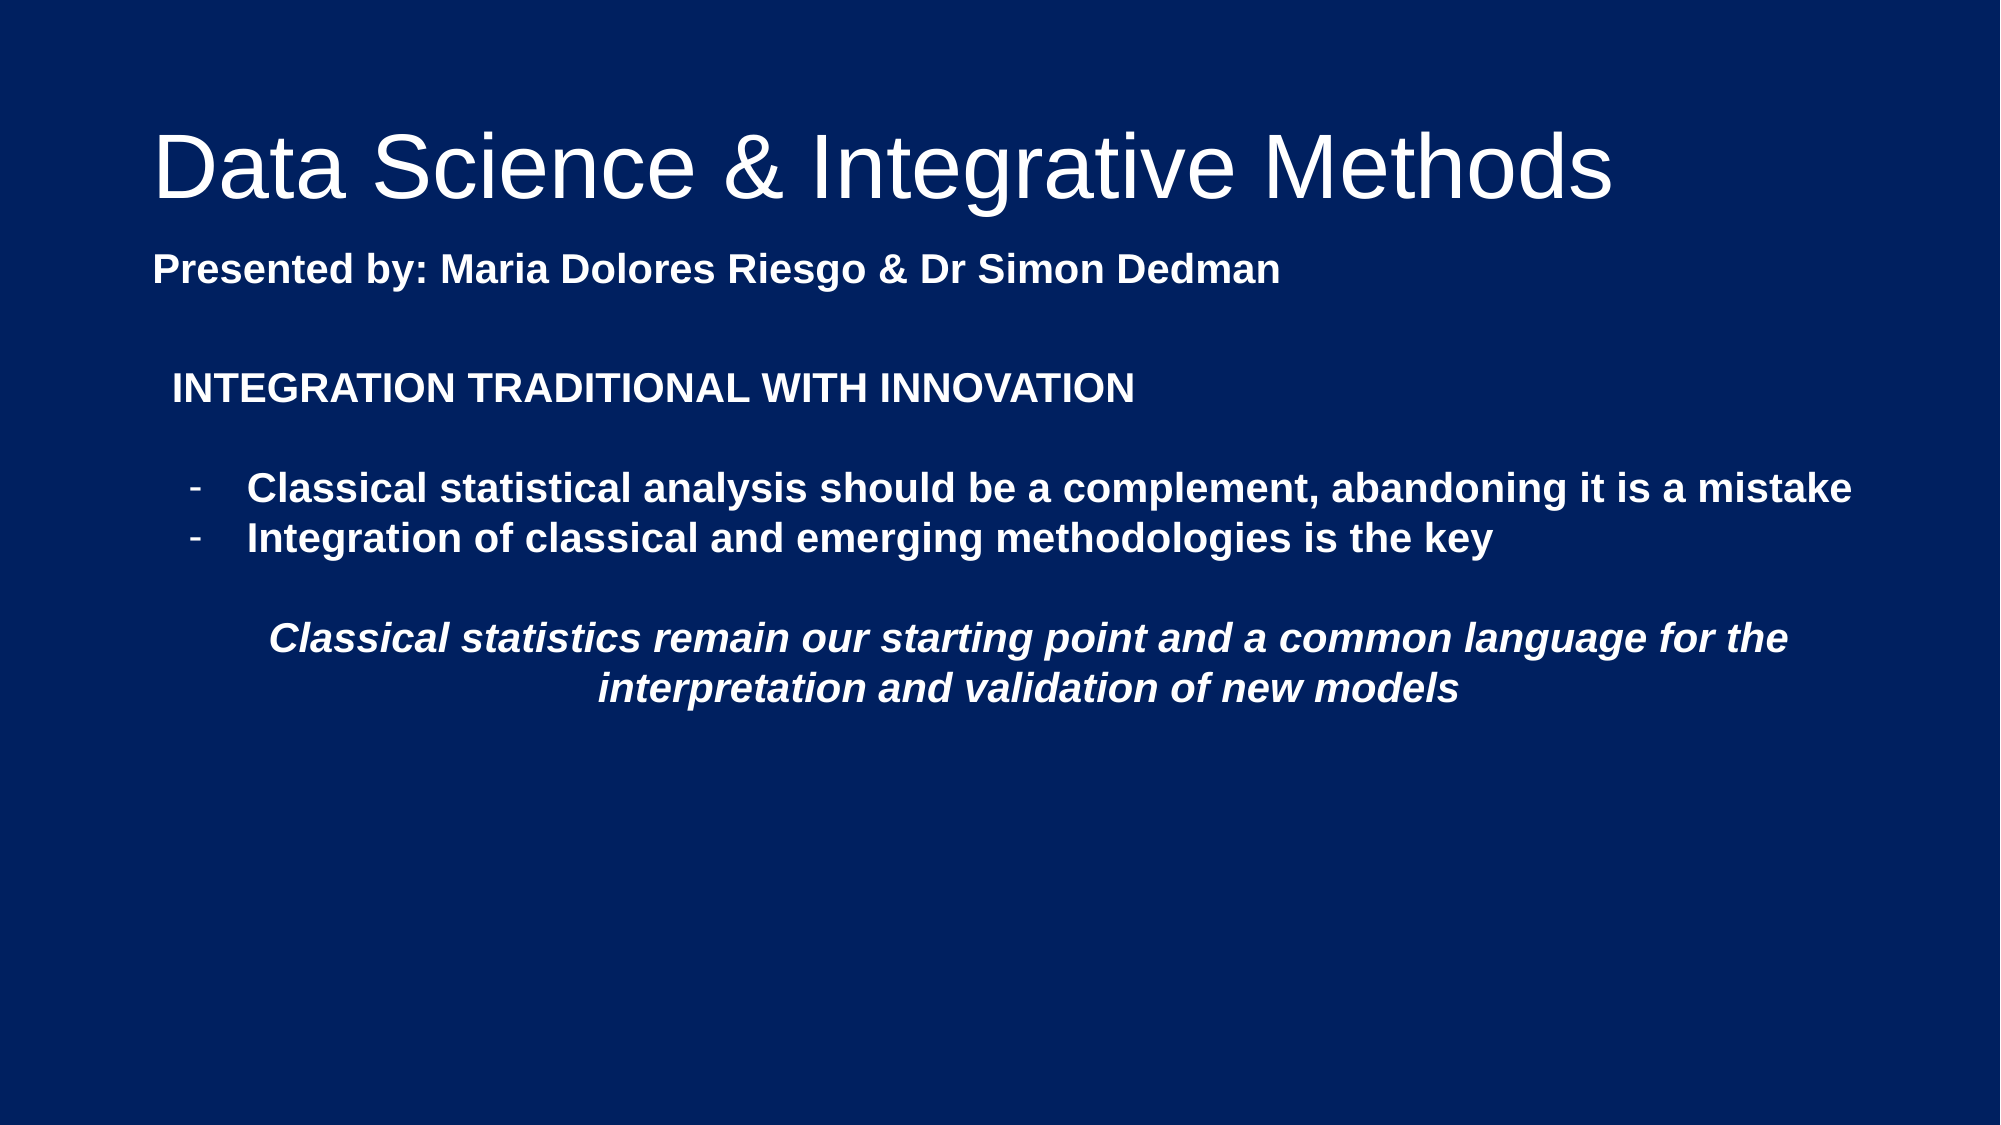

# Data Science & Integrative Methods
Presented by: Maria Dolores Riesgo & Dr Simon Dedman
INTEGRATION TRADITIONAL WITH INNOVATION

Classical statistical analysis should be a complement, abandoning it is a mistake
Integration of classical and emerging methodologies is the key

Classical statistics remain our starting point and a common language for the interpretation and validation of new models